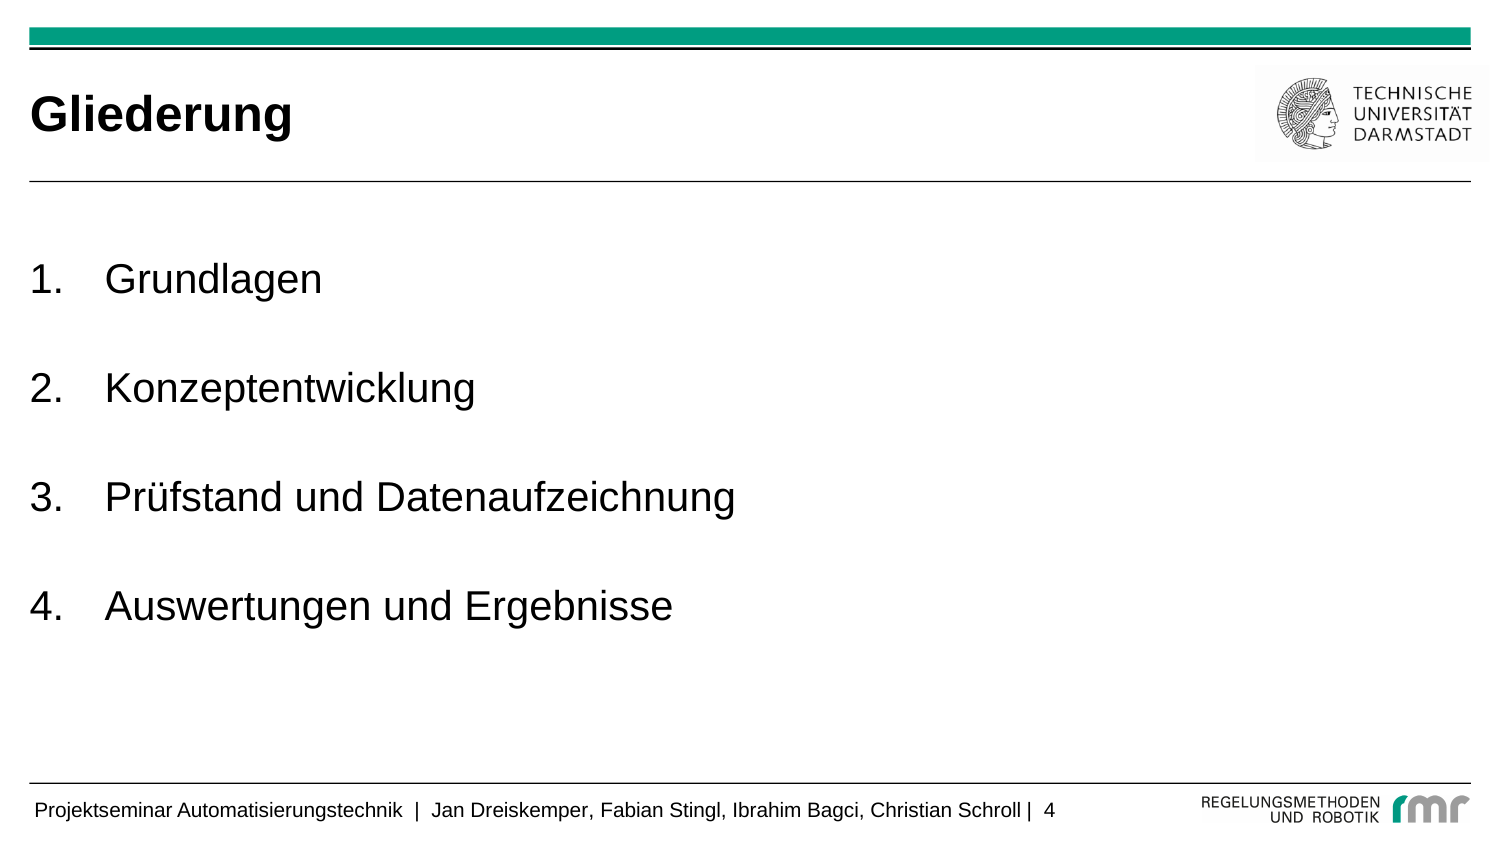

# Gliederung
Grundlagen
Konzeptentwicklung
Prüfstand und Datenaufzeichnung
Auswertungen und Ergebnisse